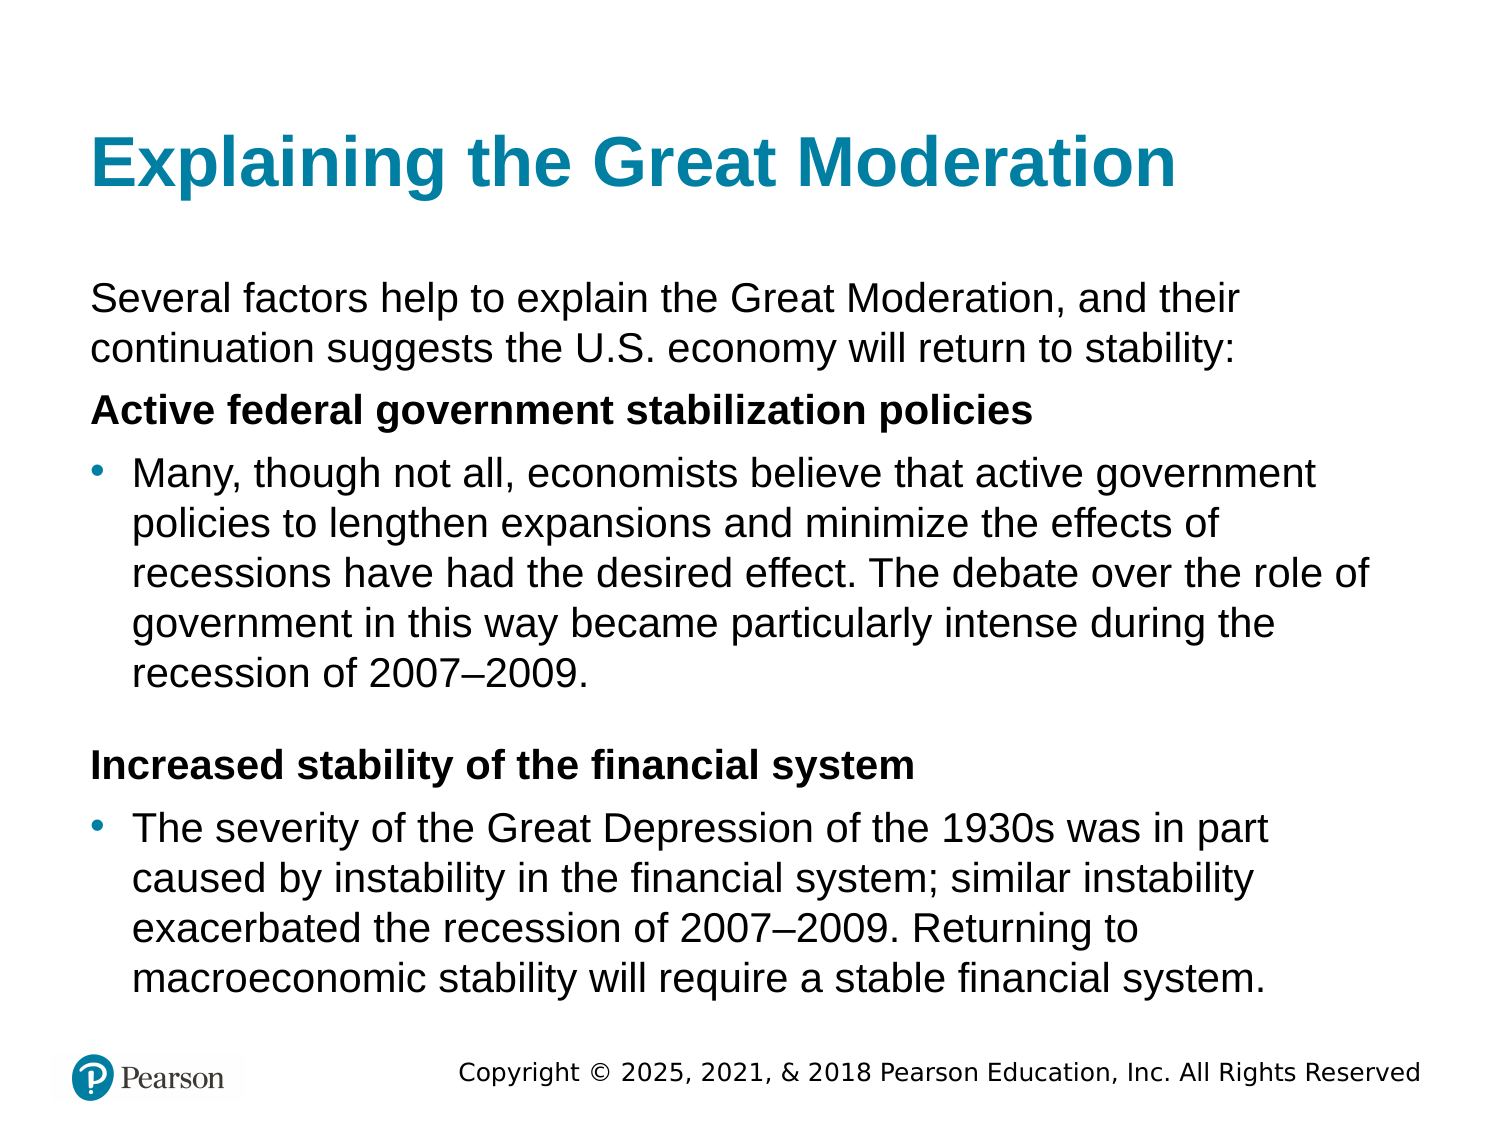

# Explaining the Great Moderation
Several factors help to explain the Great Moderation, and their continuation suggests the U.S. economy will return to stability:
Active federal government stabilization policies
Many, though not all, economists believe that active government policies to lengthen expansions and minimize the effects of recessions have had the desired effect. The debate over the role of government in this way became particularly intense during the recession of 2007–2009.
Increased stability of the financial system
The severity of the Great Depression of the 1930s was in part caused by instability in the financial system; similar instability exacerbated the recession of 2007–2009. Returning to macroeconomic stability will require a stable financial system.